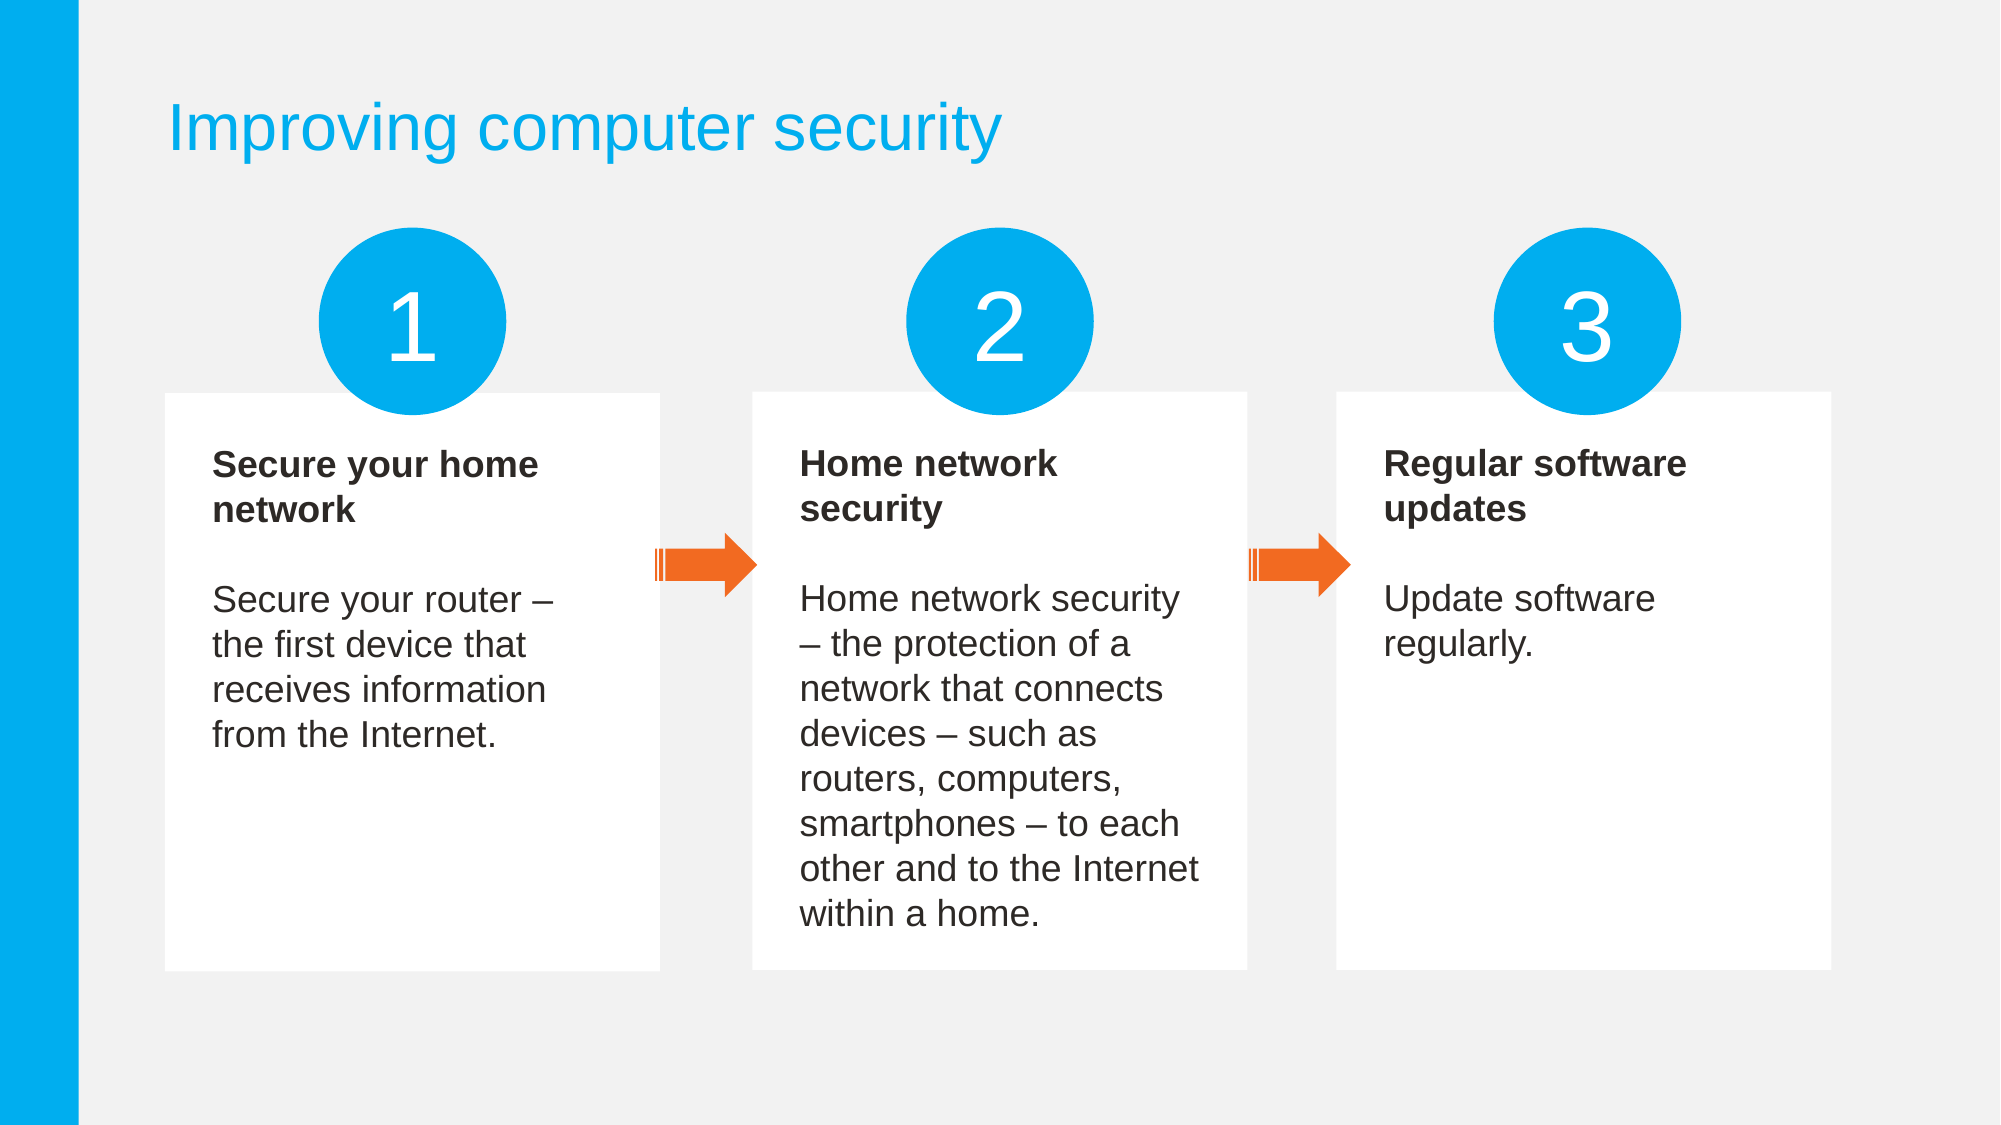

Improving computer security
1
2
3
Home network security

Home network security – the protection of a network that connects devices – such as routers, computers, smartphones – to each other and to the Internet within a home.
Regular software updates

Update software regularly.
Secure your home network

Secure your router – the first device that receives information from the Internet.